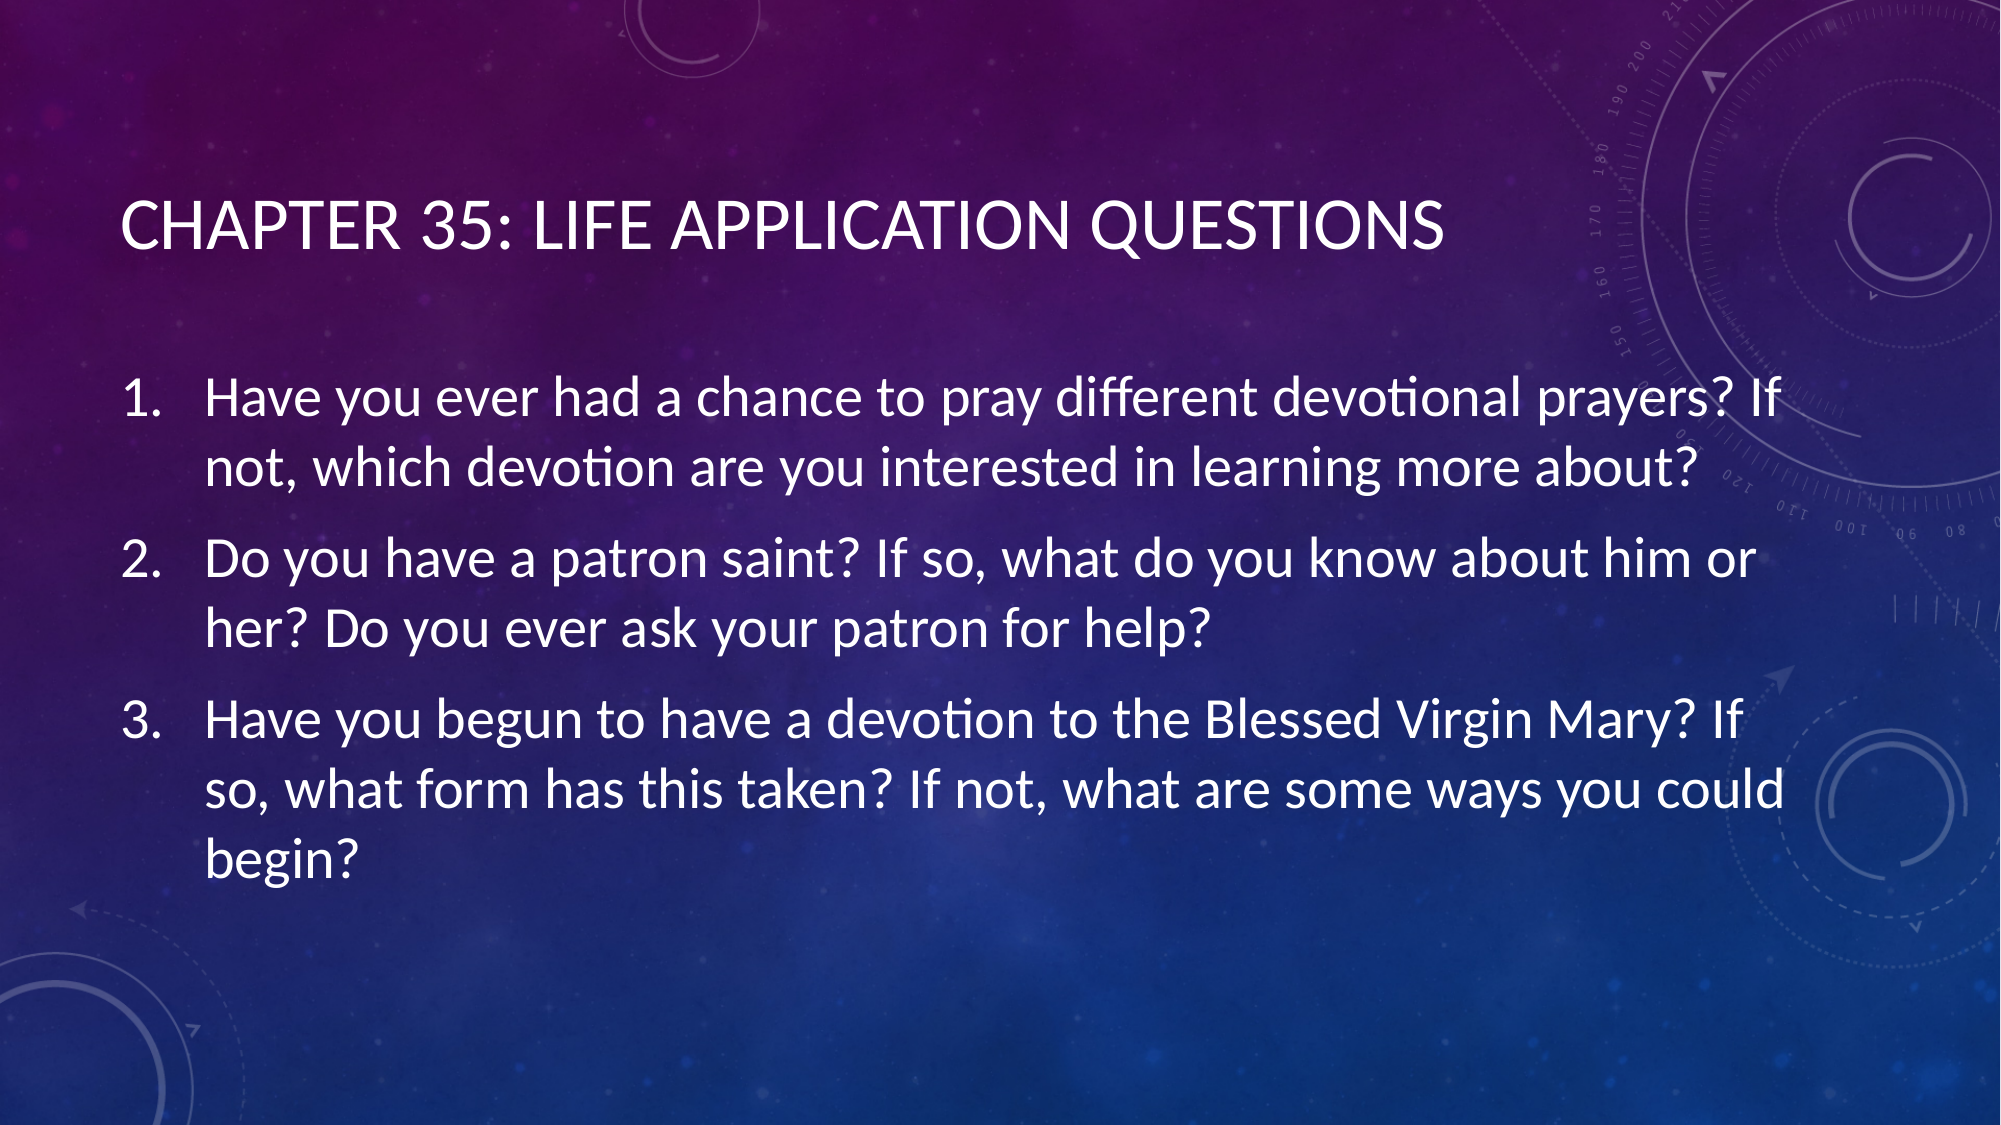

# Chapter 35: Life Application Questions
Have you ever had a chance to pray different devotional prayers? If not, which devotion are you interested in learning more about?
Do you have a patron saint? If so, what do you know about him or her? Do you ever ask your patron for help?
Have you begun to have a devotion to the Blessed Virgin Mary? If so, what form has this taken? If not, what are some ways you could begin?